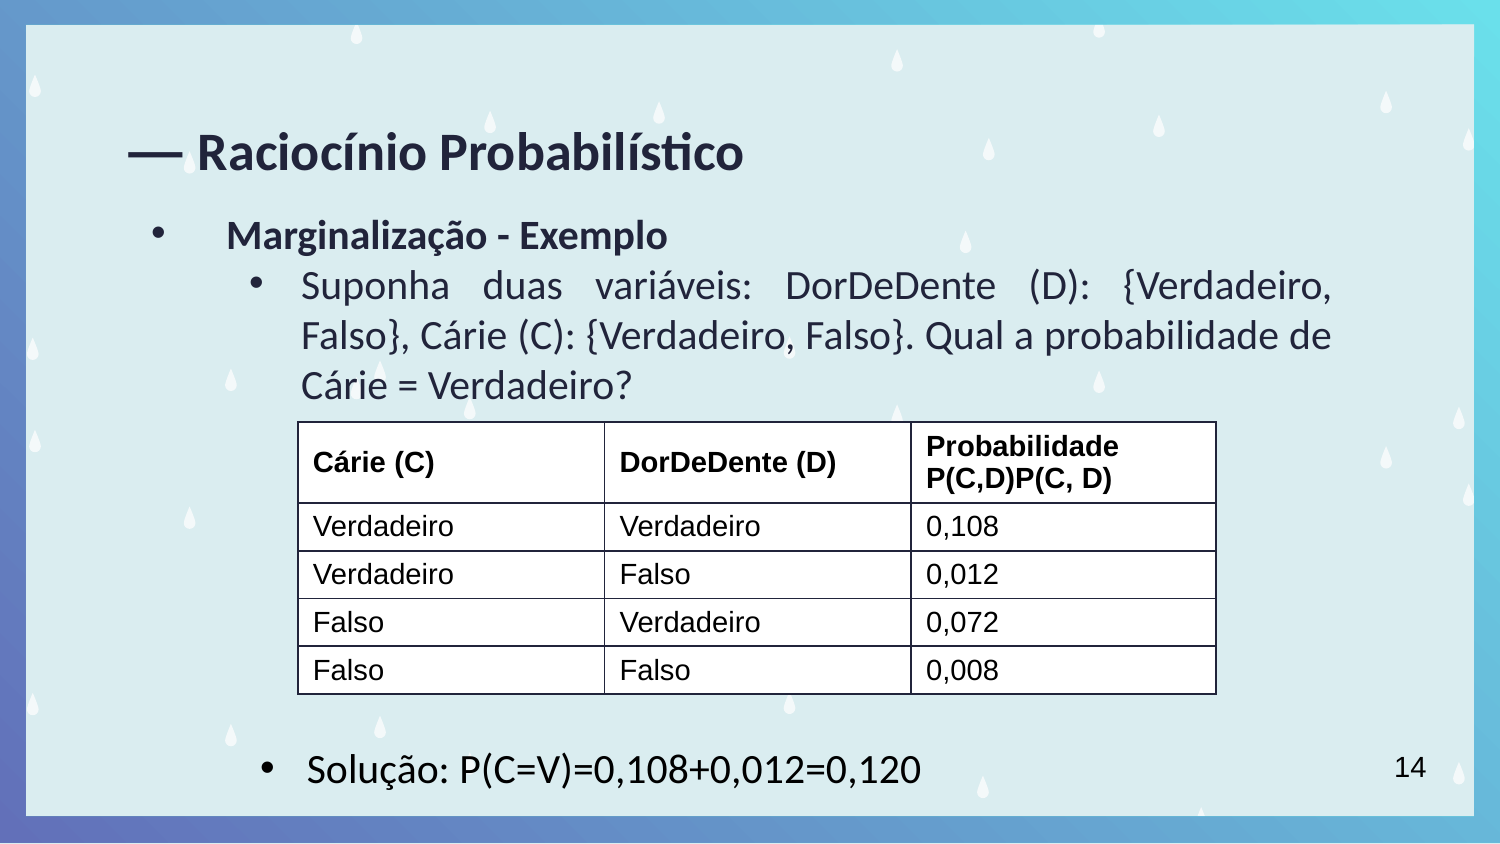

# — Raciocínio Probabilístico
Marginalização - Exemplo
Suponha duas variáveis: DorDeDente (D): {Verdadeiro, Falso}, Cárie (C): {Verdadeiro, Falso}. Qual a probabilidade de Cárie = Verdadeiro?

| Cárie (C) | DorDeDente (D) | Probabilidade P(C,D)P(C, D) |
| --- | --- | --- |
| Verdadeiro | Verdadeiro | 0,108 |
| Verdadeiro | Falso | 0,012 |
| Falso | Verdadeiro | 0,072 |
| Falso | Falso | 0,008 |
Solução: P(C=V)=0,108+0,012=0,120
14